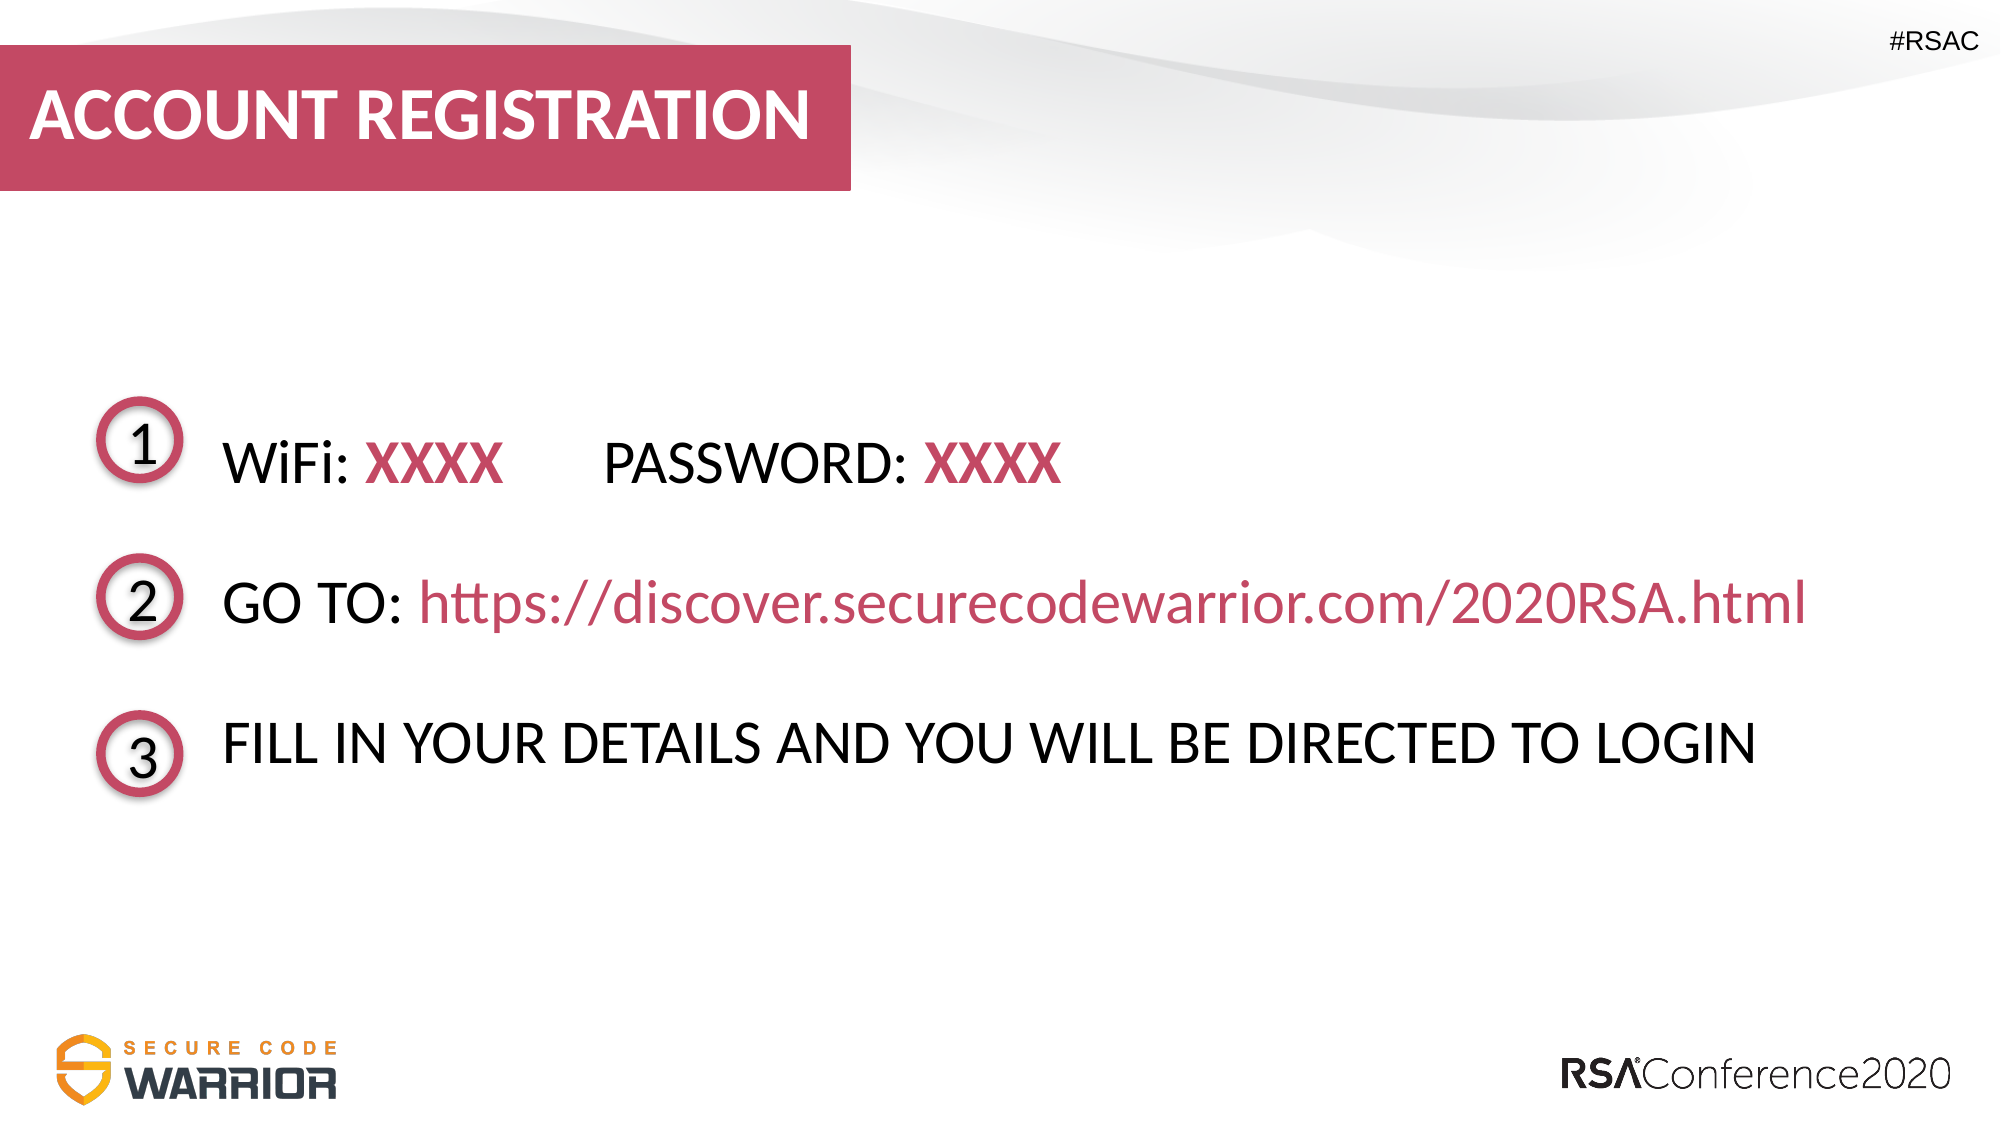

# ACCOUNT REGISTRATION

1
WiFi: XXXX       PASSWORD: XXXX
GO TO: https://discover.securecodewarrior.com/2020RSA.html
2
FILL IN YOUR DETAILS AND YOU WILL BE DIRECTED TO LOGIN

3